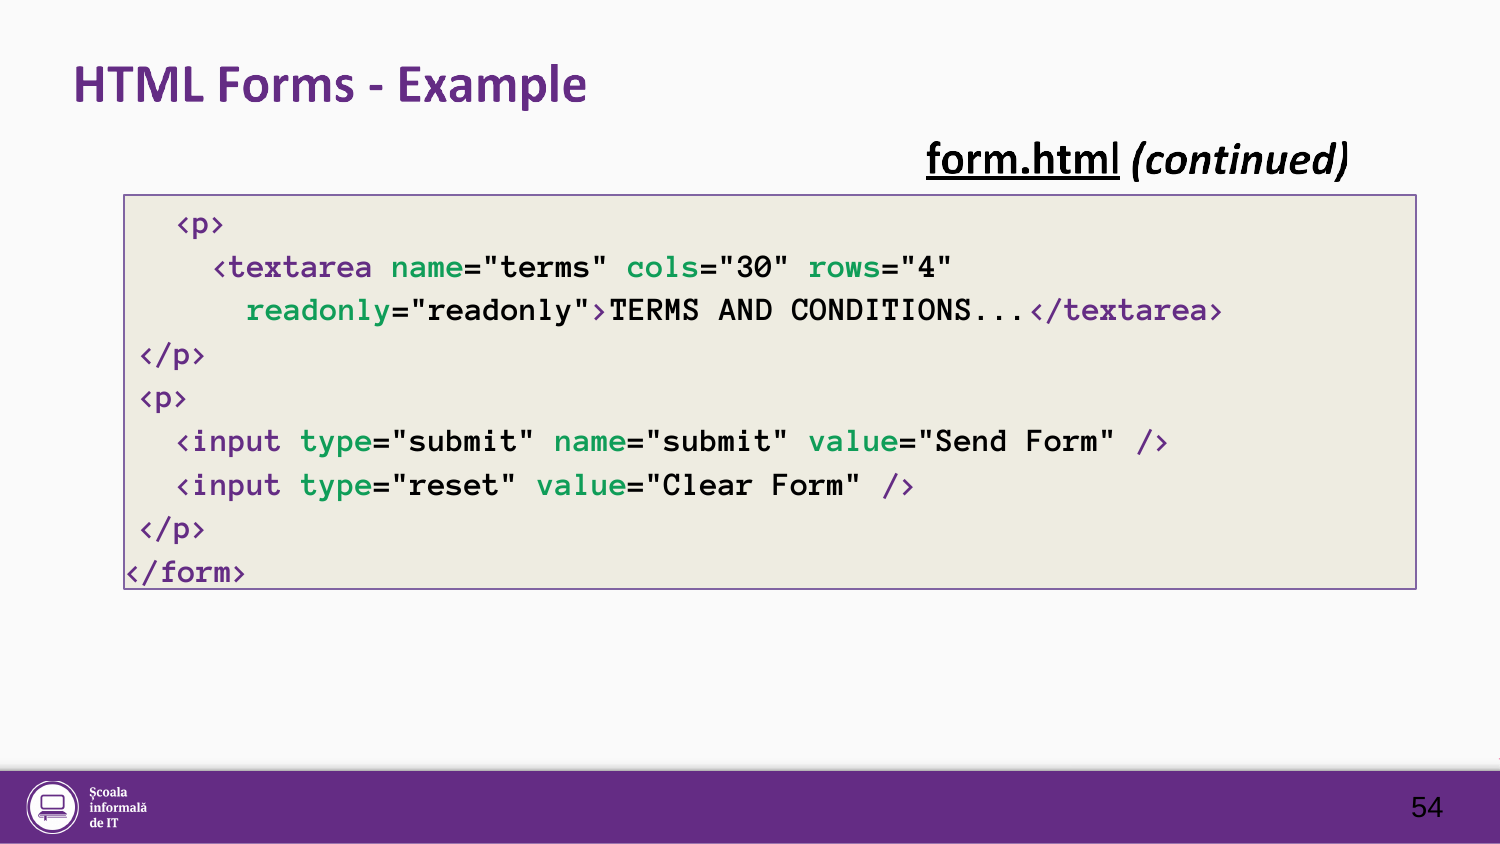

<p>
<textarea name="terms" cols="30" rows="4"  readonly="readonly">TERMS AND CONDITIONS...</textarea>
</p>
<p>
<input type="submit" name="submit" value="Send Form" />
<input type="reset" value="Clear Form" />
</p>
</form>

54